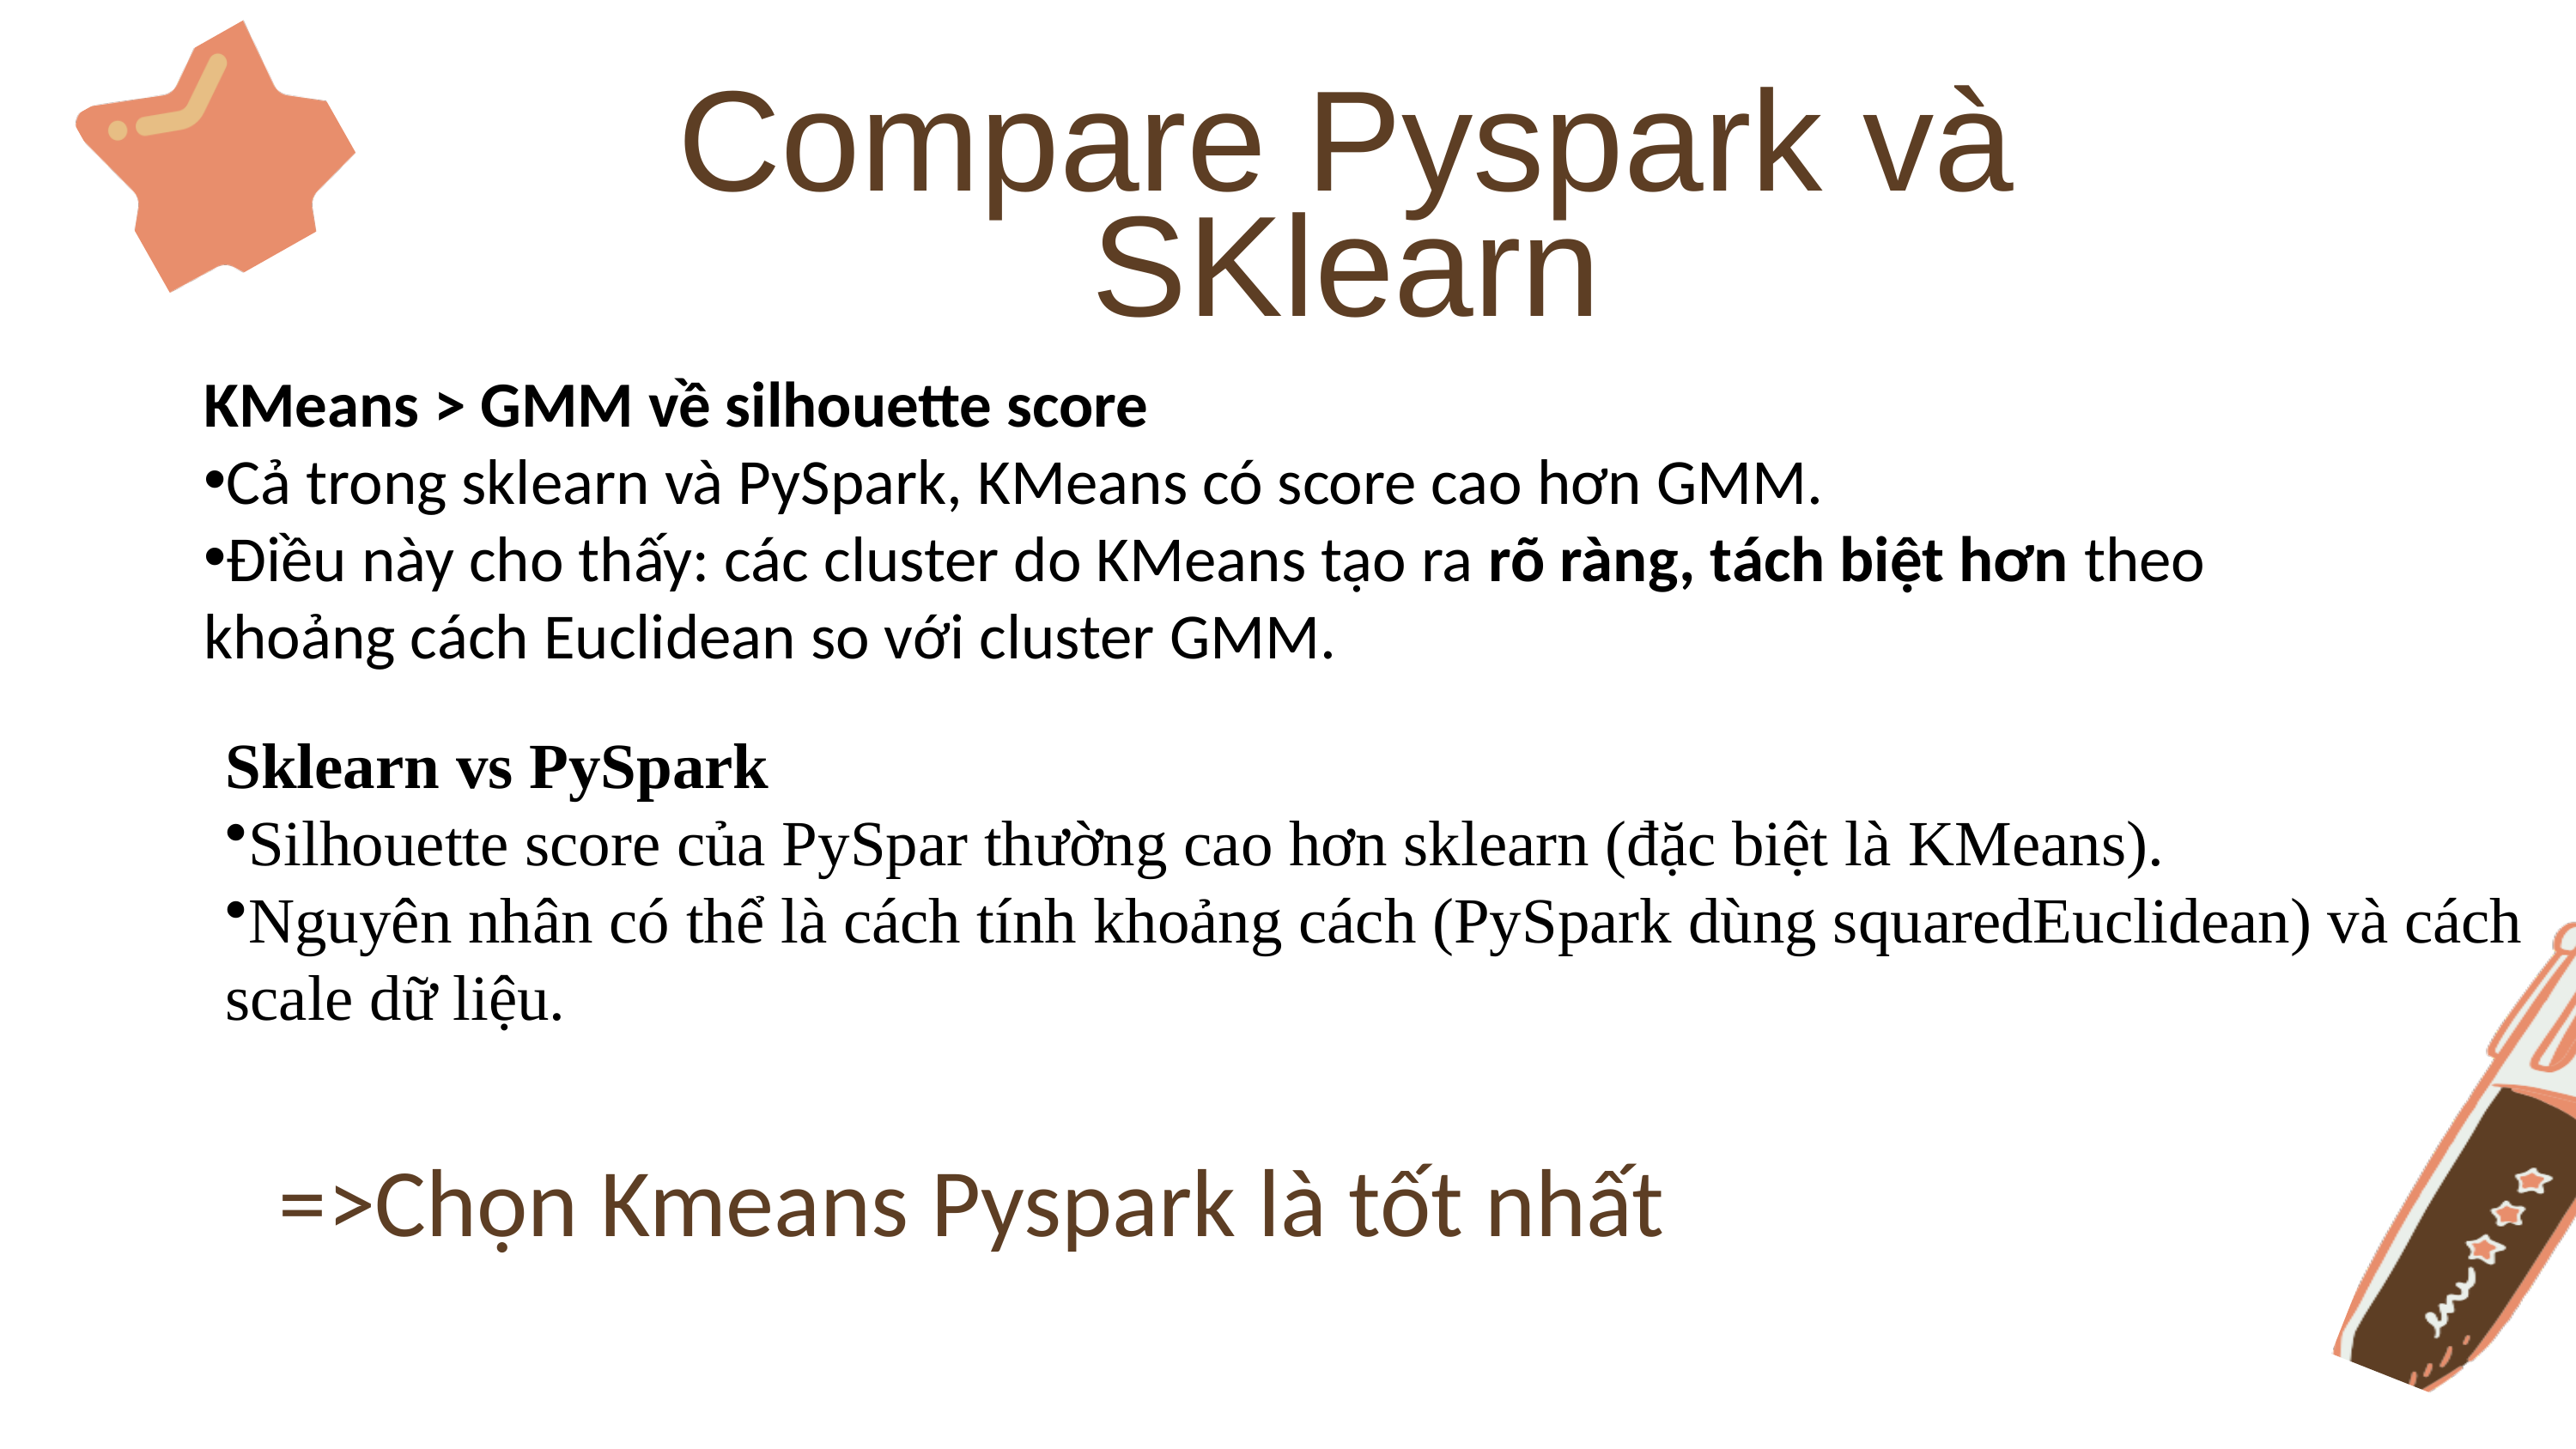

Compare Pyspark và SKlearn
KMeans > GMM về silhouette score
Cả trong sklearn và PySpark, KMeans có score cao hơn GMM.
Điều này cho thấy: các cluster do KMeans tạo ra rõ ràng, tách biệt hơn theo khoảng cách Euclidean so với cluster GMM.
Sklearn vs PySpark
Silhouette score của PySpar thường cao hơn sklearn (đặc biệt là KMeans).
Nguyên nhân có thể là cách tính khoảng cách (PySpark dùng squaredEuclidean) và cách scale dữ liệu.

=>Chọn Kmeans Pyspark là tốt nhất